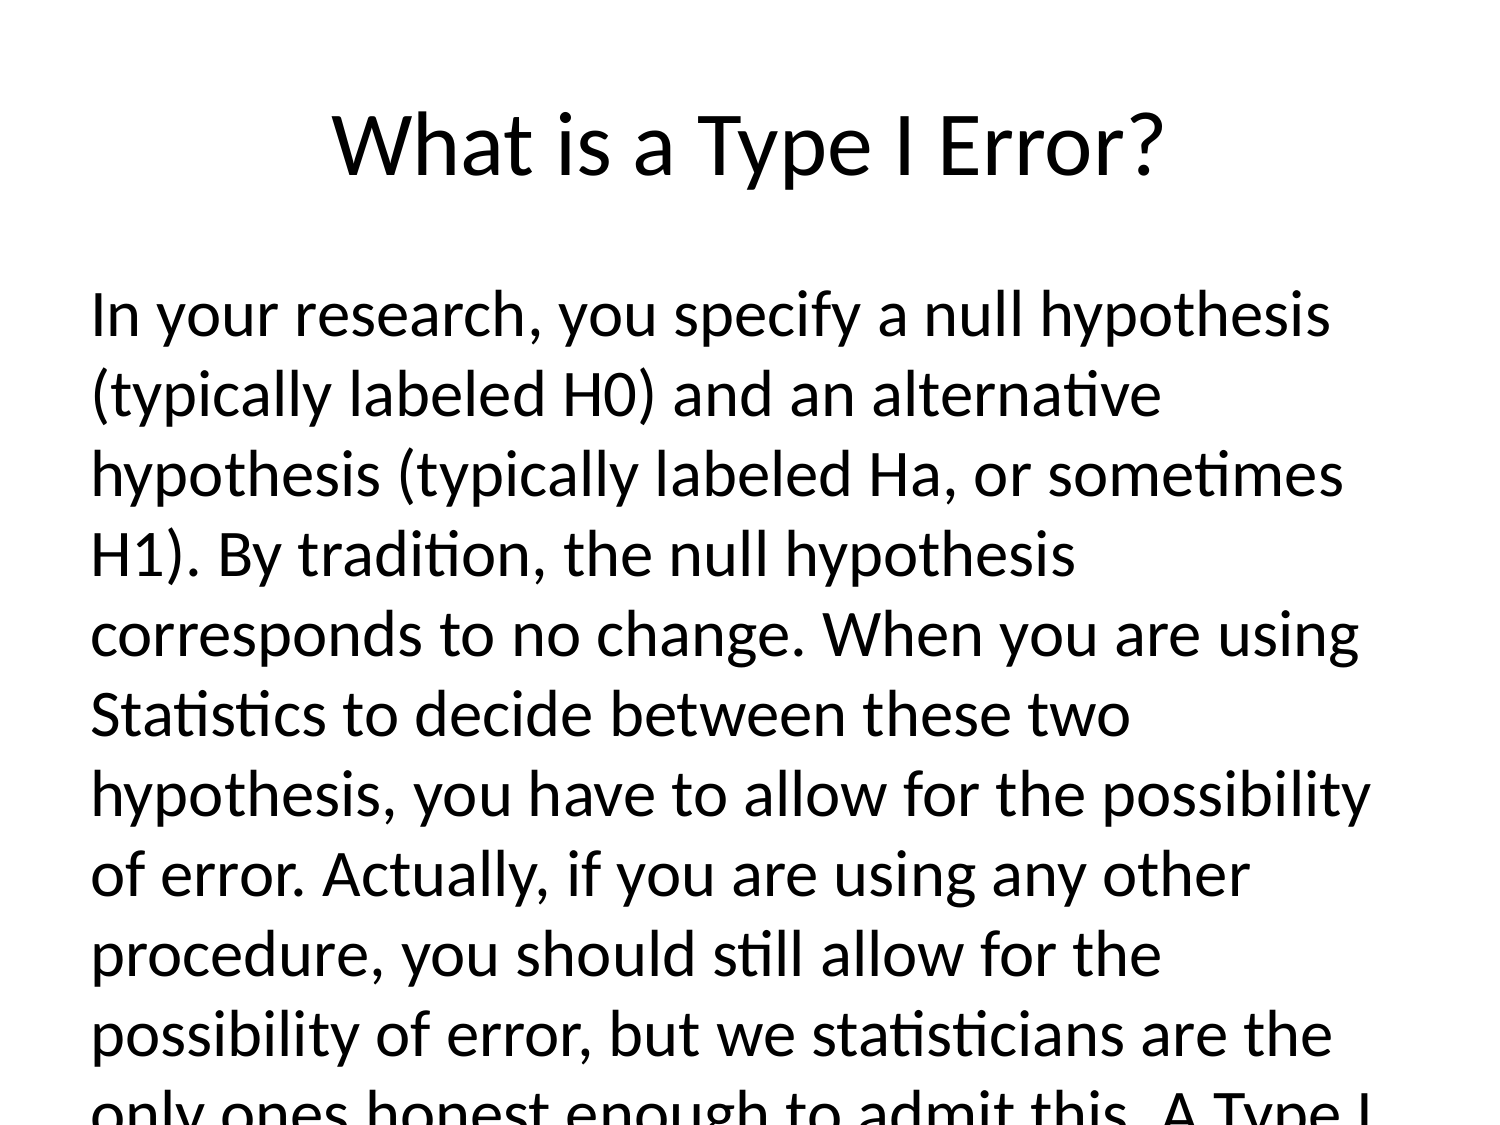

# What is a Type I Error?
In your research, you specify a null hypothesis (typically labeled H0) and an alternative hypothesis (typically labeled Ha, or sometimes H1). By tradition, the null hypothesis corresponds to no change. When you are using Statistics to decide between these two hypothesis, you have to allow for the possibility of error. Actually, if you are using any other procedure, you should still allow for the possibility of error, but we statisticians are the only ones honest enough to admit this. A Type I error is rejecting the null hypothesis when the null hypothesis is true.